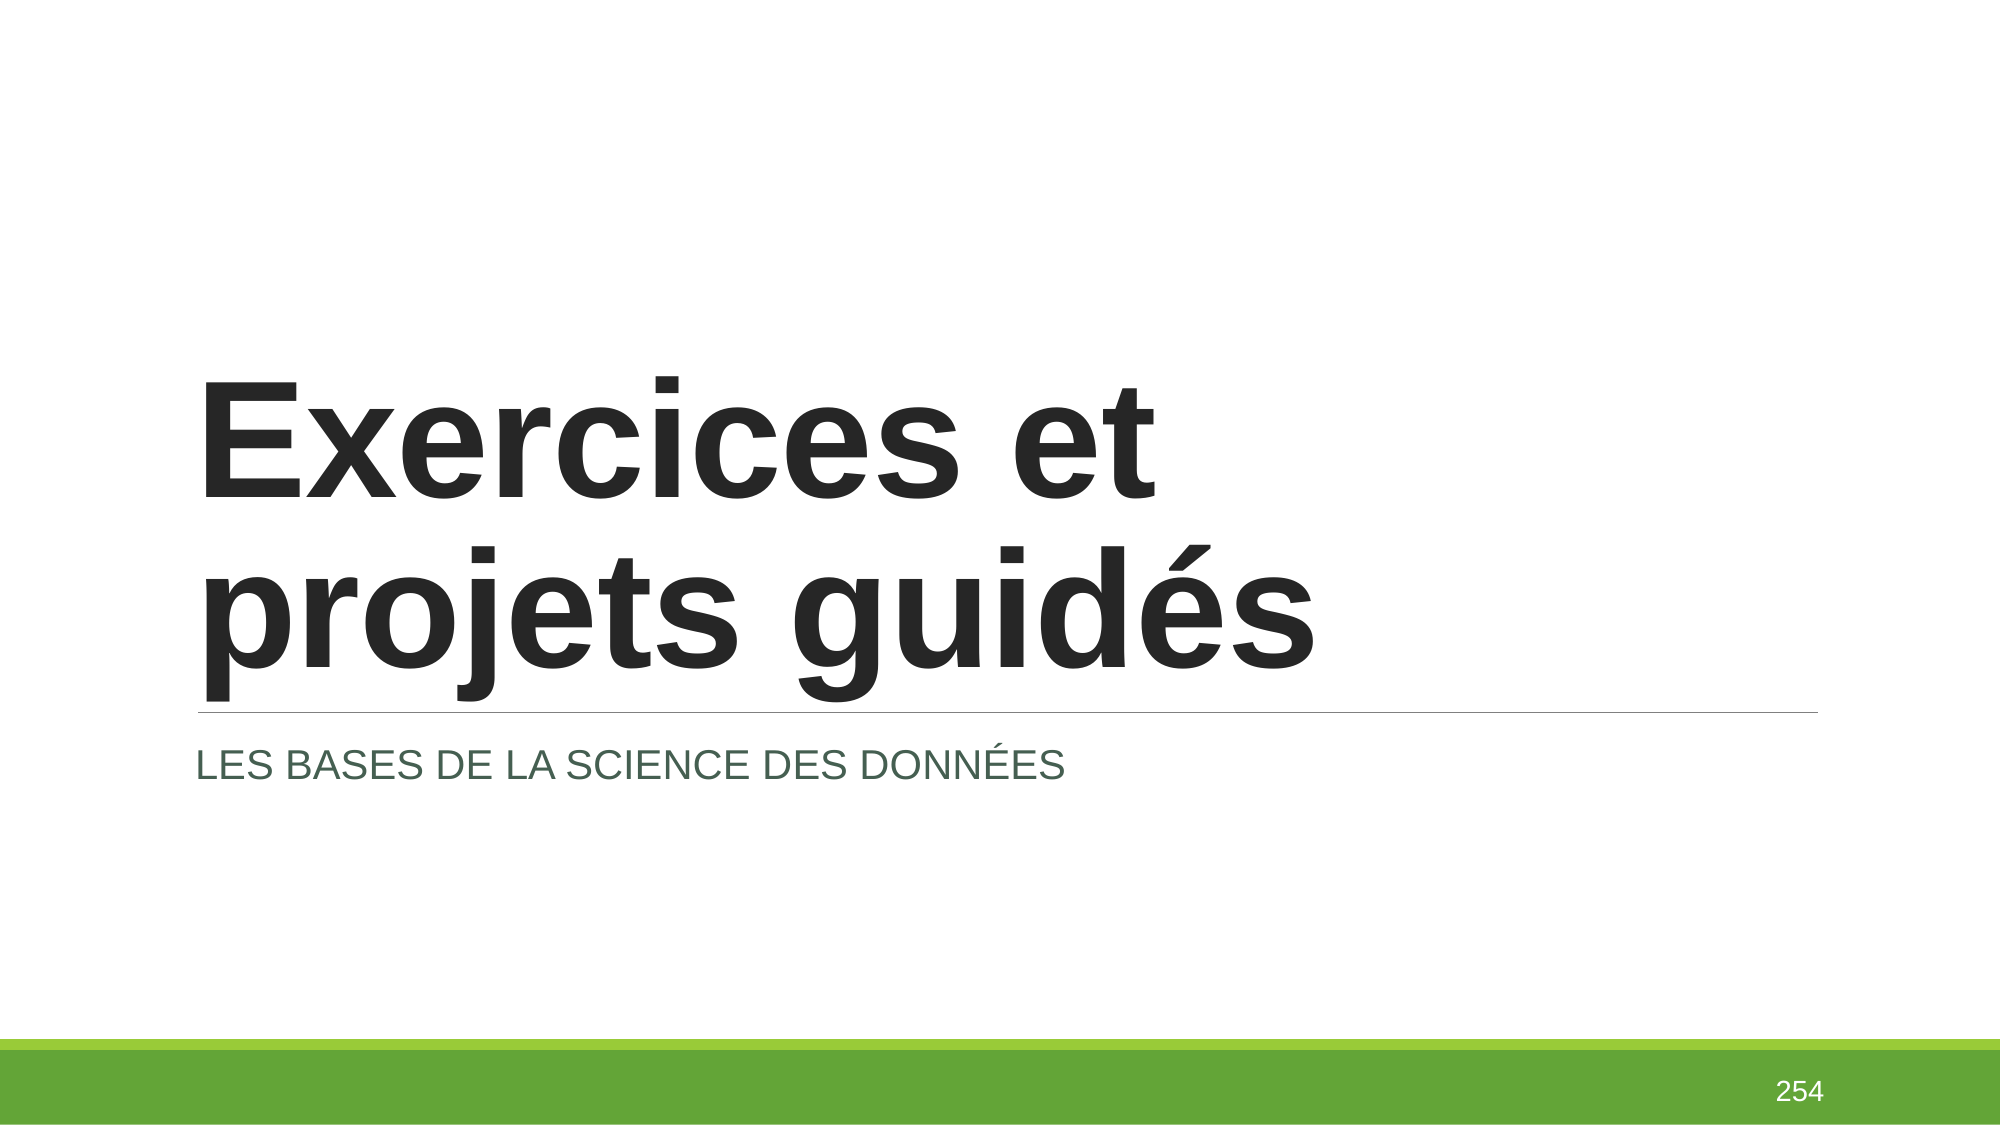

# Exercices et projets guidés
LES BASES DE LA SCIENCE DES DONNÉES
254